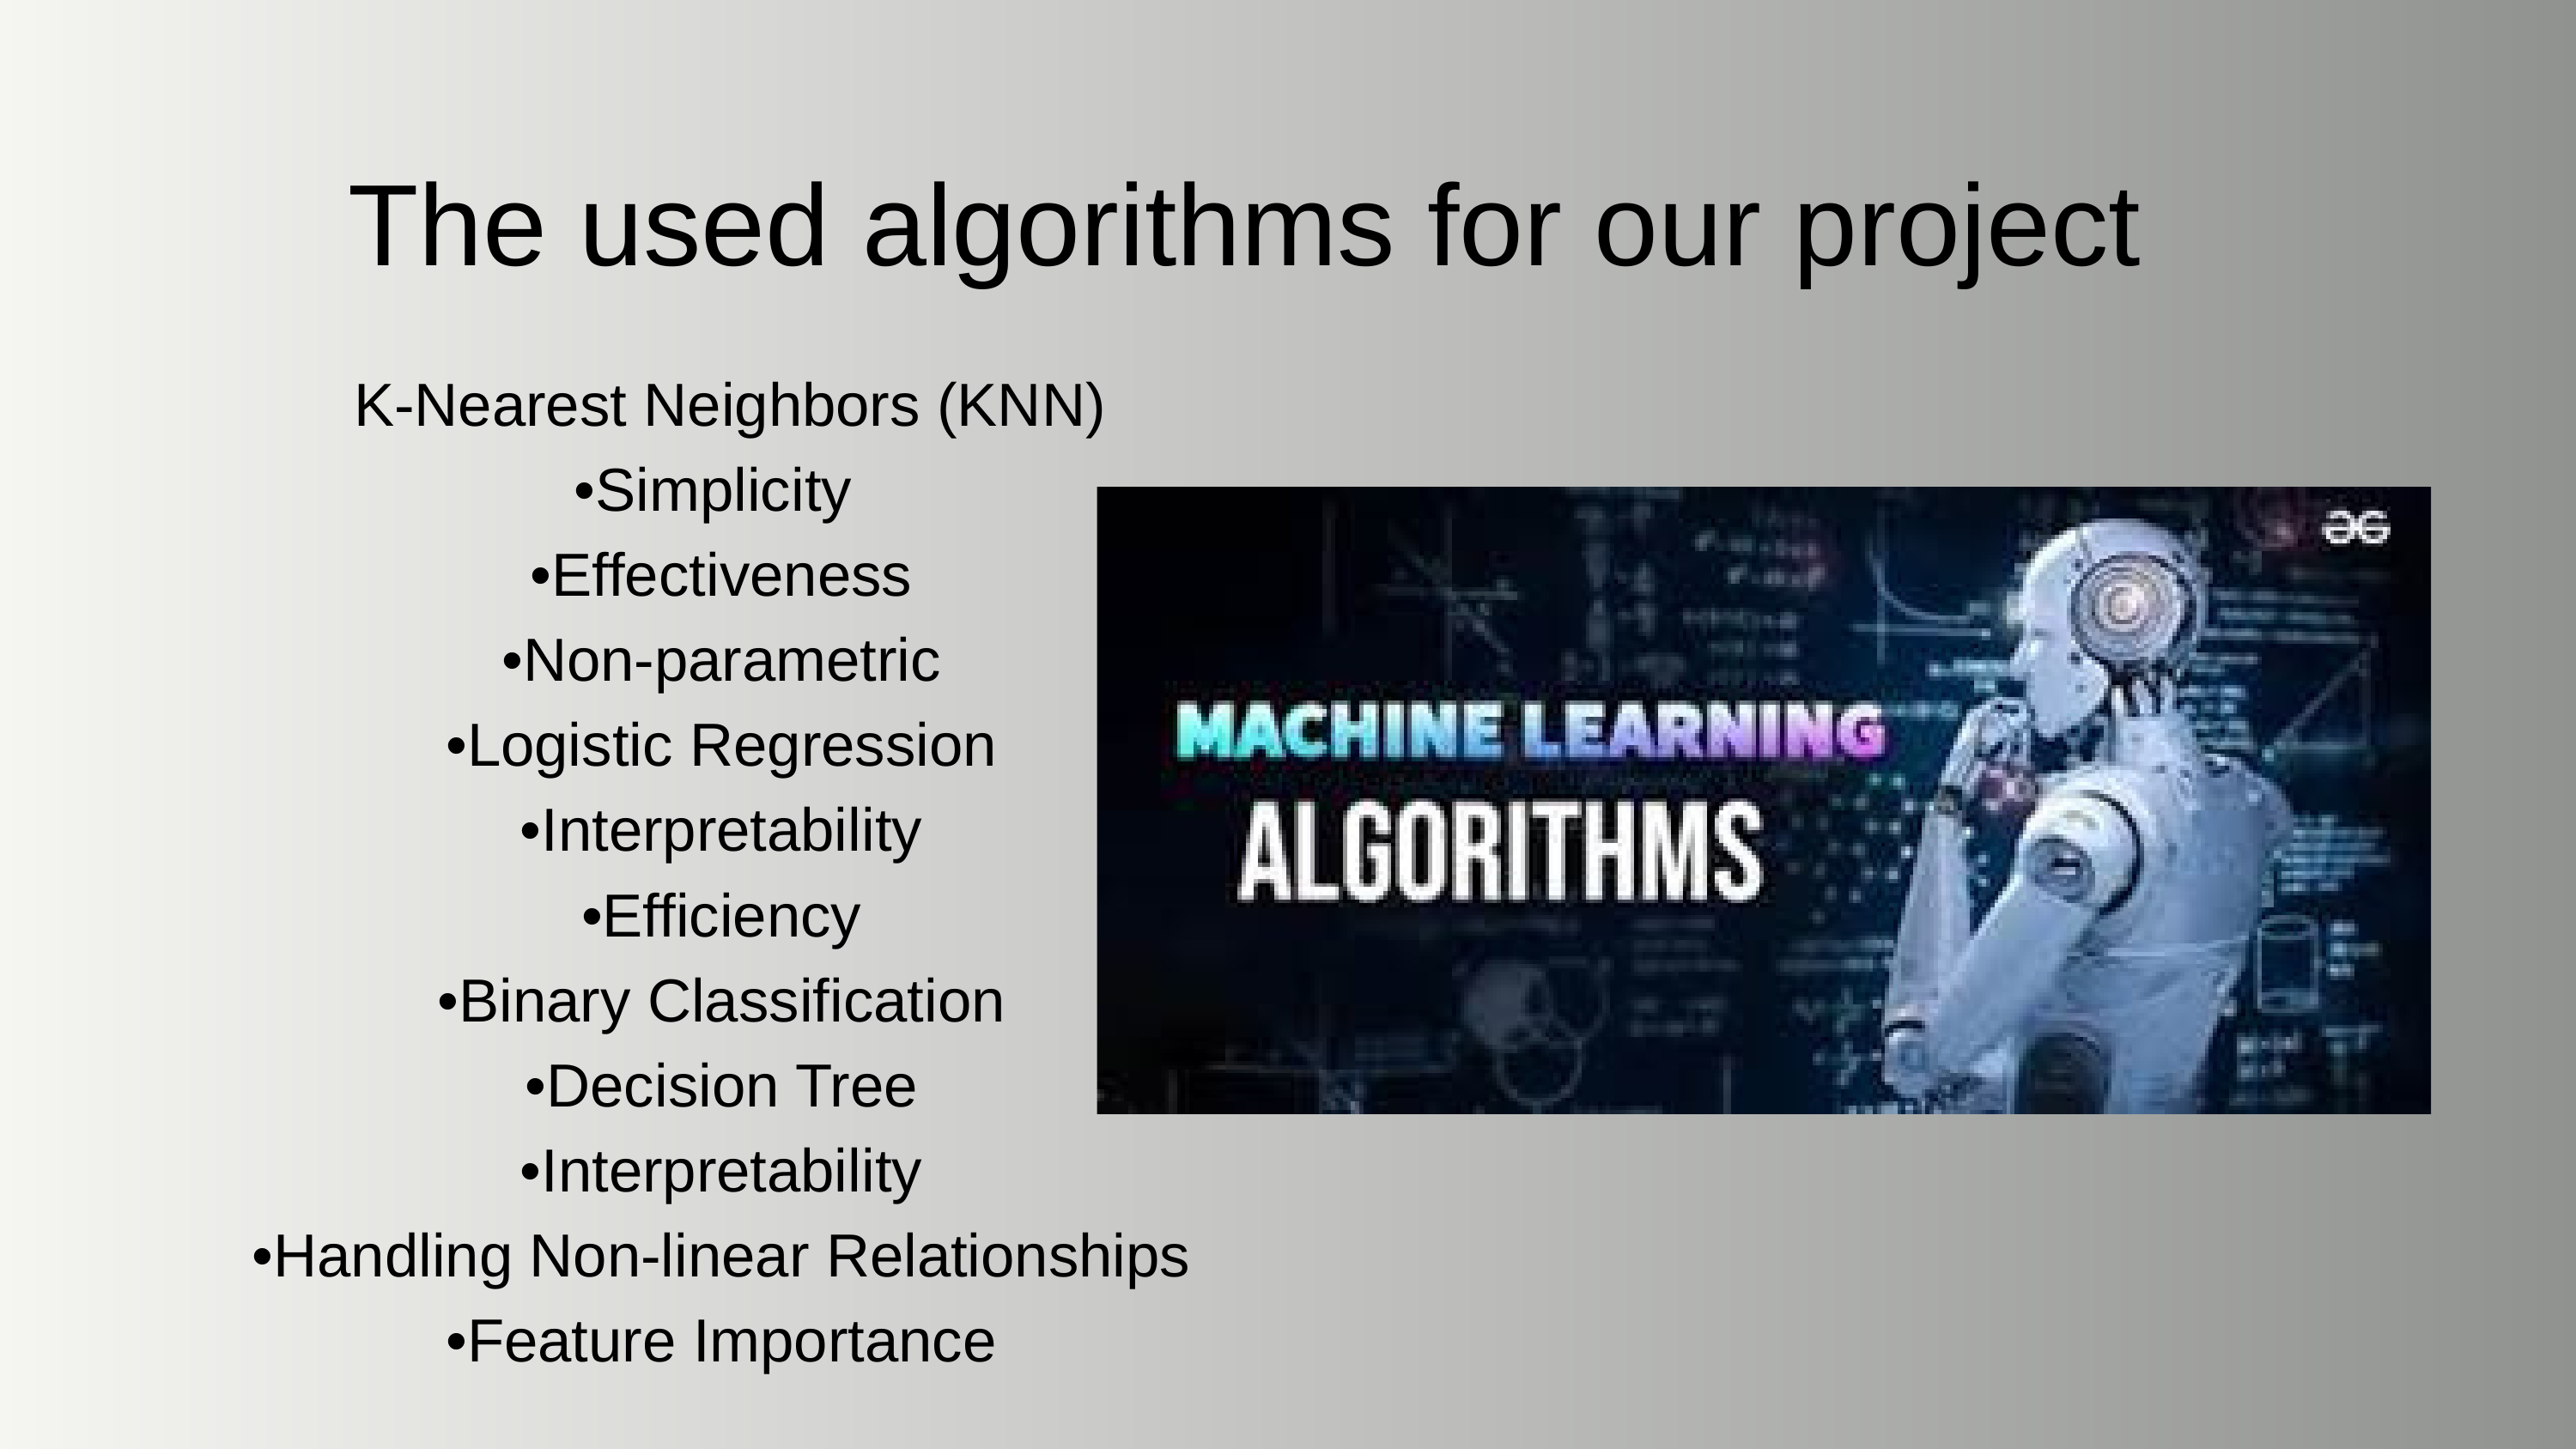

The used algorithms for our project
 K-Nearest Neighbors (KNN)
•Simplicity
•Effectiveness
•Non-parametric
•Logistic Regression
•Interpretability
•Efficiency
•Binary Classification
•Decision Tree
•Interpretability
•Handling Non-linear Relationships
•Feature Importance